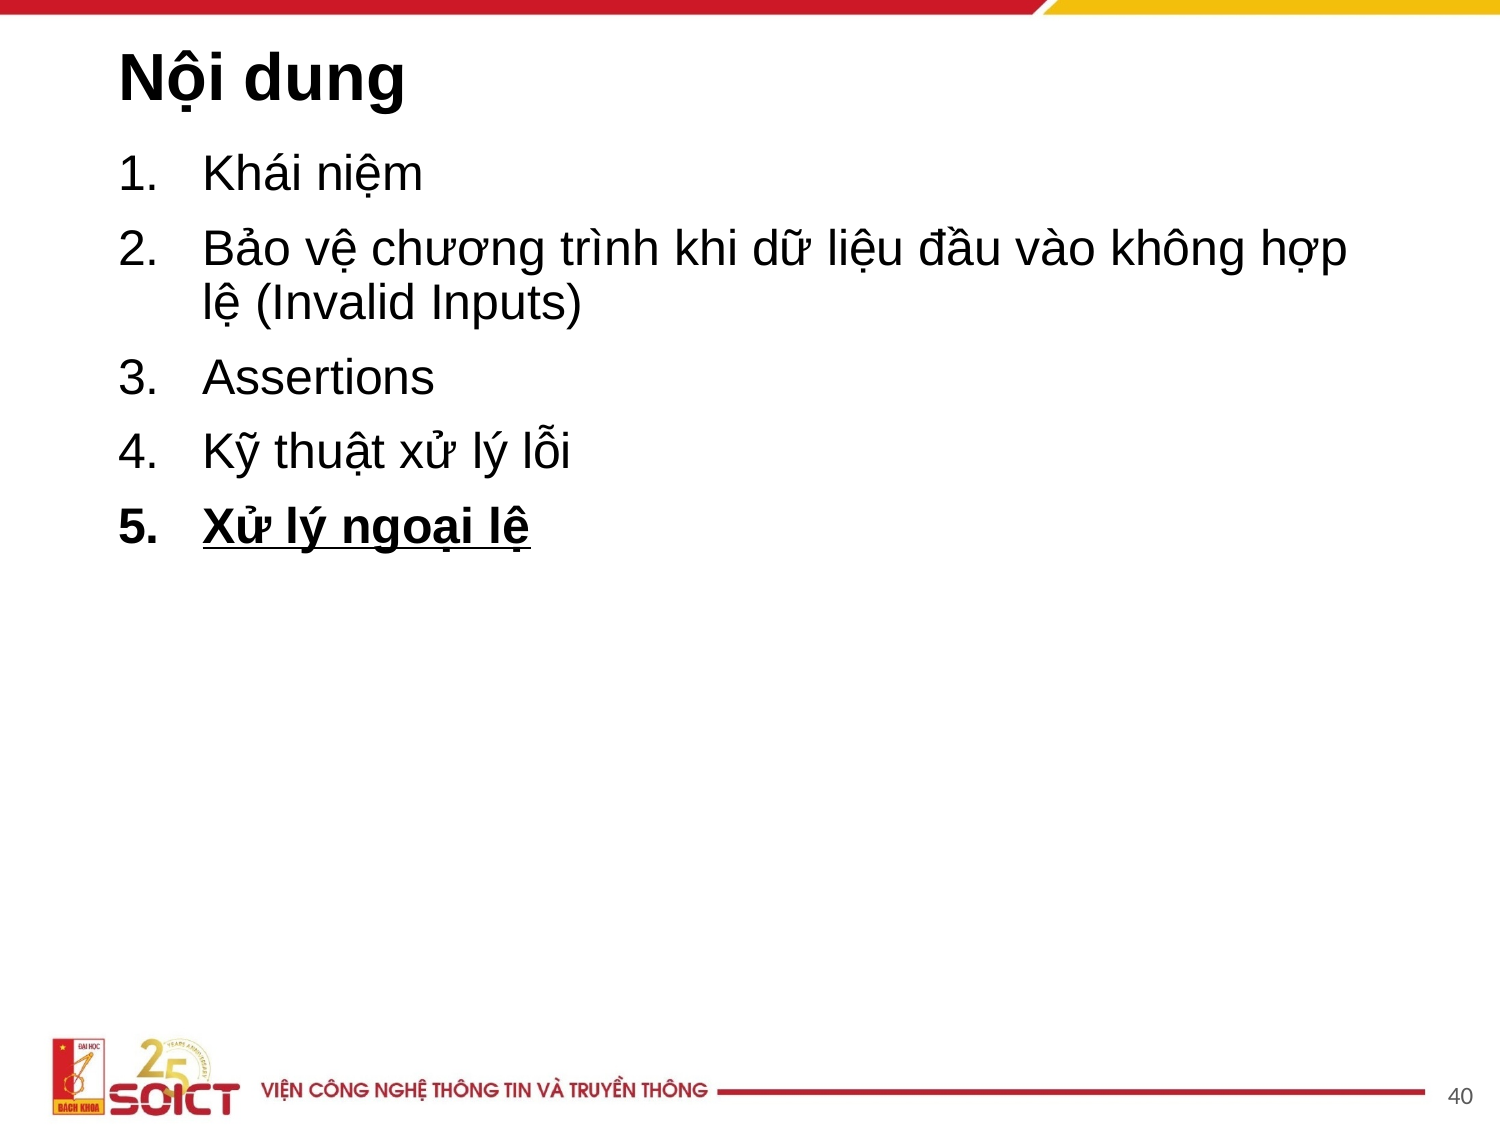

# Nội dung
Khái niệm
Bảo vệ chương trình khi dữ liệu đầu vào không hợp lệ (Invalid Inputs)
Assertions
Kỹ thuật xử lý lỗi
Xử lý ngoại lệ
40